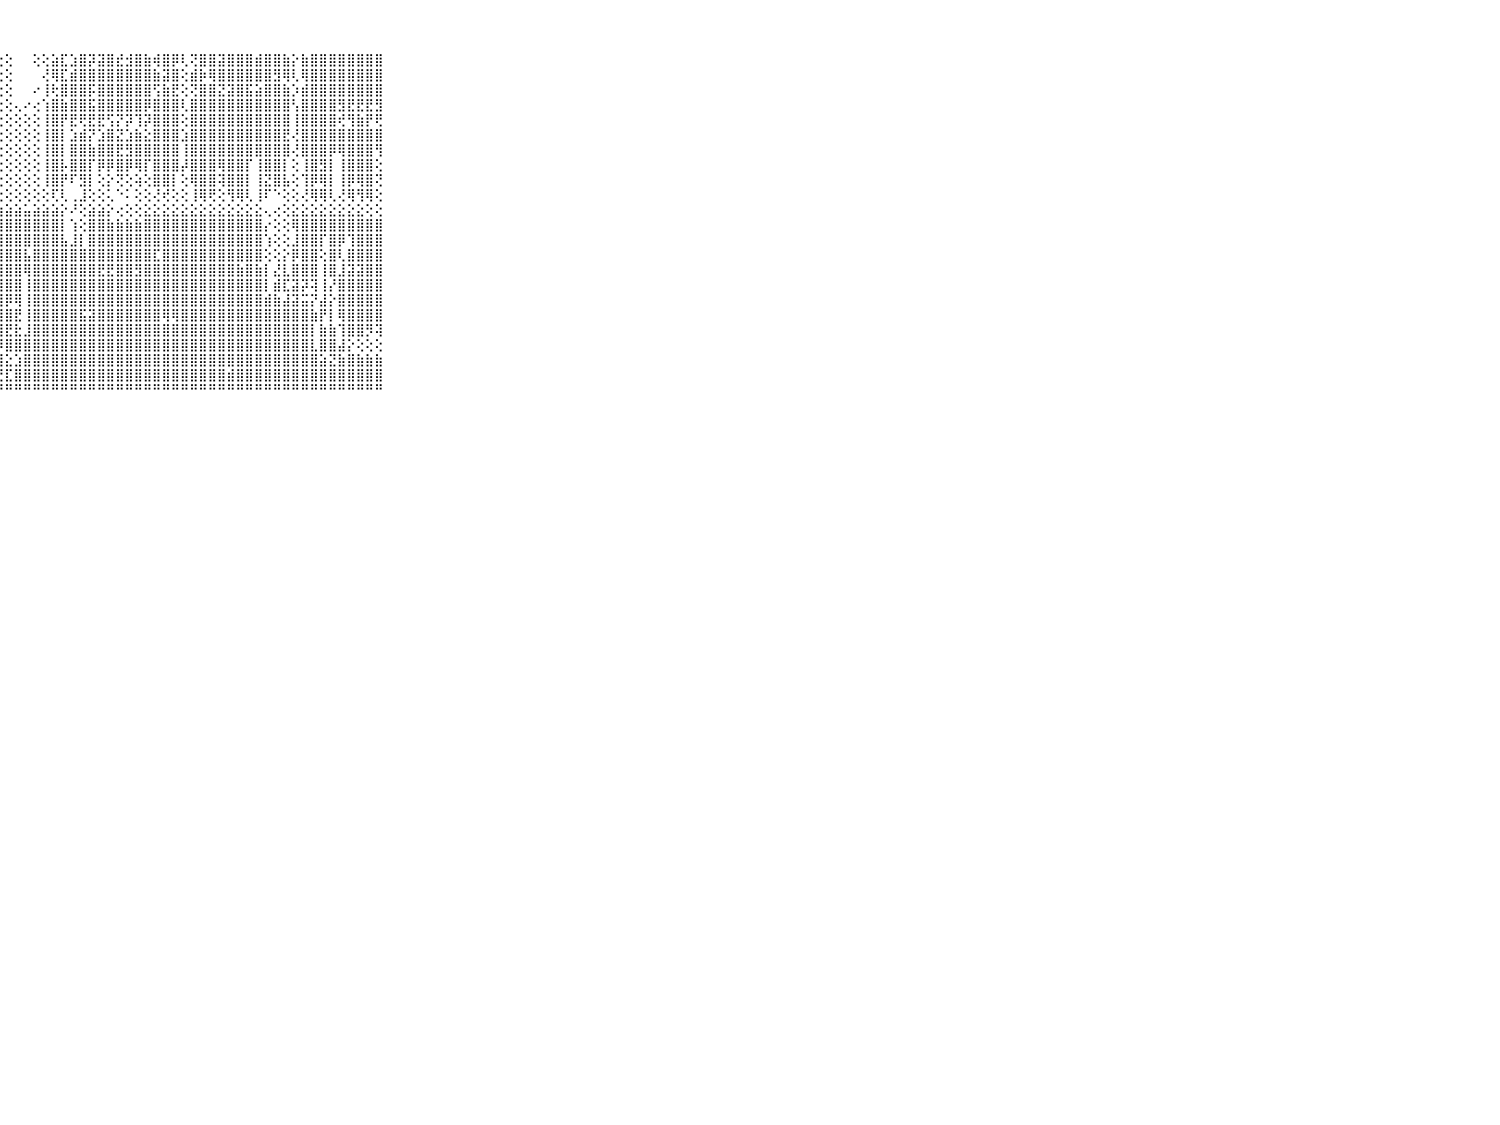

⠀⠀⠀⠀⠀⠀⠀⠀⠀⠀⠀⠀⠀⠀⠀⠀⠀⠀⠀⠀⠀⠀⠀⠀⠀⠀⠀⢕⢕⠀⠀⢕⢕⣵⣏⣱⣿⡽⣽⣿⣞⣺⣿⣷⢾⣿⡿⢇⢝⣿⣿⣽⣿⣿⣿⣾⣿⣿⣷⡕⣷⣿⣿⣿⣿⣿⣿⣿⣿⠀⠀⠀⠀⠀⠀⠀⠀⠀⠀⠀⠀
⠀⠀⠀⠀⠀⠀⠀⠀⠀⠀⠀⠀⠀⠀⠀⠀⠀⠀⠀⠀⠀⠀⠀⠀⠀⠀⠀⢕⢕⠀⠀⠀⢜⢿⣏⣾⣿⣿⣿⣿⣿⣿⣿⣿⣷⣽⣿⢕⣾⡷⢿⣿⣿⣿⣿⣿⣿⣻⢿⢇⢿⣿⣿⣿⣿⣿⣿⣿⣿⠀⠀⠀⠀⠀⠀⠀⠀⠀⠀⠀⠀
⠀⠀⠀⠀⠀⠀⠀⠀⠀⠀⠀⠀⠀⠀⠀⠀⠀⠀⠀⠀⠀⠀⠀⠀⠀⠀⠀⢕⢕⠀⠀⠔⢸⢗⣿⣿⣿⡯⣿⣿⣿⣿⣿⣿⢫⣷⣟⢕⢝⣿⣿⣝⣽⣿⣯⣵⣿⣿⣷⡱⣾⣿⣿⣿⣿⣿⣿⣿⣿⠀⠀⠀⠀⠀⠀⠀⠀⠀⠀⠀⠀
⠀⠀⠀⠀⠀⠀⠀⠀⠀⠀⠀⠀⠀⠀⠀⠀⠀⠀⠀⠀⠀⠀⠀⠀⠀⠀⢀⢕⢕⢄⠔⢔⢱⣿⣷⣿⣿⣯⣿⣿⣿⣿⣿⡿⣿⣿⣿⢇⣿⣿⣿⣿⣿⣿⣿⣿⣿⣿⣿⢣⣿⣿⣿⣿⣻⣟⣟⣟⣻⠀⠀⠀⠀⠀⠀⠀⠀⠀⠀⠀⠀
⠀⠀⠀⠀⠀⠀⠀⠀⠀⠀⠀⠀⠀⠀⠀⠀⠀⠀⠀⠀⠀⠀⠀⠀⠀⢀⢕⢕⢕⢕⢕⢕⢸⣿⡟⣟⢟⣟⣟⢫⡝⡽⢹⡽⣿⣿⣿⢕⣿⣿⣿⣿⣿⣿⣿⣿⣿⣿⣿⢸⣿⣿⣿⣿⢞⢻⣷⡟⢟⠀⠀⠀⠀⠀⠀⠀⠀⠀⠀⠀⠀
⠀⠀⠀⠀⠀⠀⠀⠀⠀⠀⠀⠀⠀⠀⠀⠀⠀⠀⠀⠀⠀⠀⠀⠀⠀⢕⢕⢕⢕⢕⢕⢕⢸⣿⡇⣱⣾⡝⣱⣿⣝⣱⣷⣕⣿⣿⣿⣱⣿⣿⣿⣿⣿⣿⣿⣿⣿⣿⣟⢜⣿⣿⣿⣿⣿⣿⣿⣿⣿⠀⠀⠀⠀⠀⠀⠀⠀⠀⠀⠀⠀
⠀⠀⠀⠀⠀⠀⠀⠀⠀⠀⠀⠀⠀⠀⠀⠀⠀⠀⠀⠀⠀⠀⠀⠀⢀⢕⢕⢕⢕⢕⢕⢕⢸⣿⡇⣿⣿⣷⣿⣿⣟⣻⣿⣿⣿⣿⣿⢸⣿⣿⣿⣿⣿⣿⣿⣿⣿⣿⣿⢜⣿⣿⣿⡿⢿⣿⣿⣿⢻⠀⠀⠀⠀⠀⠀⠀⠀⠀⠀⠀⠀
⠀⠀⠀⠀⠀⠀⠀⠀⠀⠀⠀⠀⠀⠀⠀⠀⠀⠀⠀⠀⠀⠀⠀⠕⢕⢕⢕⢕⢕⢕⢕⢕⢸⣿⡧⣿⣿⡏⡿⡿⣿⡿⢿⡏⣿⣿⣿⡼⣿⣿⣿⢿⣿⣿⡏⢸⣿⣿⡇⢕⢸⣿⣻⡇⢸⣿⣿⣿⢕⠀⠀⠀⠀⠀⠀⠀⠀⠀⠀⠀⠀
⠀⠀⠀⠀⠀⠀⠀⠀⠀⠀⠀⠀⠀⠀⠀⠀⠀⠀⠀⠀⢀⢀⢄⢁⡕⢕⢕⢕⢕⢕⢕⢕⢸⣿⡟⠏⣻⡇⢕⡕⢝⢕⢵⢕⣿⣿⡇⢕⢿⣿⣿⢽⣿⣿⡇⢸⣝⣿⣧⢕⢹⡿⢿⡇⢸⡿⢿⣿⢝⠀⠀⠀⠀⠀⠀⠀⠀⠀⠀⠀⠀
⠀⠀⠀⠀⠀⠀⠀⠀⠀⠀⠀⠀⠀⠀⢀⠀⠀⠀⠀⠀⠁⠁⠑⠜⢗⢕⢕⢕⢕⢕⢕⢕⢕⢏⢇⢀⣸⢕⢕⢅⠑⠅⢕⢕⢜⢞⢕⢕⢸⢿⢟⢕⢻⢿⢇⢸⠏⠑⢕⢕⢜⢿⢿⢇⢜⢿⢻⢿⢕⠀⠀⠀⠀⠀⠀⠀⠀⠀⠀⠀⠀
⠀⠀⠀⠀⠀⠀⠀⠀⠀⠀⠀⢰⣷⣶⣲⣶⣶⣶⣦⣴⣴⣴⣴⣴⣵⣵⣵⣵⣵⣵⣥⣵⣵⣵⡕⠜⢕⣵⣵⡕⢔⢕⢕⣕⣕⣕⣕⣕⣕⣕⣕⣕⣕⣕⣕⣕⢄⢔⢕⣕⣕⣕⣕⣕⣕⣕⣕⢕⢕⠀⠀⠀⠀⠀⠀⠀⠀⠀⠀⠀⠀
⠀⠀⠀⠀⠀⠀⠀⠀⠀⠀⠀⠜⢾⣿⣿⣿⣿⣿⣿⣿⣿⣿⣿⣿⣿⣿⣿⣿⣿⣿⣿⣿⣿⣿⡇⢱⢕⣿⣿⣷⣷⣷⣷⣿⣿⣿⣿⣿⣿⣿⣿⣿⣿⣿⣿⣿⡔⢕⢕⢿⣿⣿⣿⣿⣿⣿⣿⣿⣿⠀⠀⠀⠀⠀⠀⠀⠀⠀⠀⠀⠀
⠀⠀⠀⠀⠀⠀⠀⠀⠀⠀⠀⢱⣽⣿⢼⣿⣿⣿⣿⣿⣿⡿⣿⡿⢿⣿⣿⣿⣿⣿⣿⣿⣿⣿⣧⣸⡇⣿⣿⣿⣿⣿⣿⣿⣿⣿⣿⣿⣿⣿⣿⣿⣿⣿⣿⣿⢱⢕⢕⣸⣿⣿⡏⣿⡿⢹⣿⣿⣿⠀⠀⠀⠀⠀⠀⠀⠀⠀⠀⠀⠀
⠀⠀⠀⠀⠀⠀⠀⠀⠀⠀⠀⣿⣝⣟⣎⣍⣩⣽⣿⣿⣿⣧⣿⣷⣷⣿⣿⣿⣿⣿⣧⣿⣿⣿⣿⣿⣿⣿⣿⣿⣿⣿⣿⣿⣏⣿⣿⣿⣿⣿⣿⣿⣿⣿⣿⣿⢕⢕⡕⡿⣿⣿⢕⣿⢇⣿⣿⣿⣿⠀⠀⠀⠀⠀⠀⠀⠀⠀⠀⠀⠀
⠀⠀⠀⠀⠀⠀⠀⠀⠀⠀⠀⢸⣿⣧⢿⣿⣿⣿⣿⣿⣿⡏⣿⣿⣿⡇⣿⣿⣿⣿⢿⣿⣿⣿⣿⣿⣿⣿⣟⣟⣿⣿⣻⣿⣿⣿⣿⣿⣿⣿⣿⣿⣿⣷⣿⣷⡇⣜⣇⣿⣿⣿⢸⣿⣸⣽⣽⣿⣿⠀⠀⠀⠀⠀⠀⠀⠀⠀⠀⠀⠀
⠀⠀⠀⠀⠀⠀⠀⠀⠀⠀⠀⢿⣿⣿⡜⣿⣿⣿⣿⣿⣿⡇⣿⣿⣿⡇⣿⣿⣿⣿⢸⣿⣿⣿⣿⣿⣿⣿⣿⣿⣿⣿⣿⣿⣿⣿⣿⣿⣿⣿⣿⣿⣿⣿⣿⣿⡇⣾⣏⣽⡽⢽⢸⡜⣿⣿⣿⣿⣿⠀⠀⠀⠀⠀⠀⠀⠀⠀⠀⠀⠀
⠀⠀⠀⠀⠀⠀⠀⠀⠀⠀⠀⢽⣿⣿⡕⢜⣿⣿⣽⣽⣽⡇⢻⣿⣻⢕⢿⢿⡿⢿⢸⣿⣿⣿⣿⣿⣿⣿⣿⣿⣿⣿⣿⣿⣿⣿⣿⣿⣿⣿⣿⣿⣿⣿⣿⣿⣾⣷⣼⣽⣭⡝⣼⡕⣿⣿⣿⣿⣿⠀⠀⠀⠀⠀⠀⠀⠀⠀⠀⠀⠀
⠀⠀⠀⠀⠀⠀⠀⠀⠀⠀⠀⢿⣿⣿⣿⢕⣿⣿⣿⣿⣿⡇⣼⣿⣿⢕⣿⣿⣿⣟⢸⣿⣿⣿⣿⣿⣯⣽⣿⣿⣿⣿⣿⣿⣿⢿⢿⣿⣿⣿⣿⣿⣿⣿⣿⣿⣿⣿⣿⣿⣿⣷⡟⡇⢿⣿⣿⣿⣿⠀⠀⠀⠀⠀⠀⠀⠀⠀⠀⠀⠀
⠀⠀⠀⠀⠀⠀⠀⠀⠀⠀⠀⣿⣿⣿⣿⡇⢻⣿⣿⢿⣟⡇⣸⣽⣽⢸⣽⣽⣟⣗⣸⣿⣿⣿⣿⣿⣿⣿⣿⣿⣿⣿⣿⣿⣿⣿⣿⣿⣿⣿⣿⣿⣿⣿⣿⣿⣿⣿⣿⣿⣿⡇⣷⣷⢹⣿⣿⡻⢽⠀⠀⠀⠀⠀⠀⠀⠀⠀⠀⠀⠀
⠀⠀⠀⠀⠀⠀⠀⠀⠀⠀⠀⣿⣿⣿⣿⣿⢜⢿⣿⣿⡿⢇⢾⣿⡷⢸⣿⡿⣿⣿⣿⣿⣿⣿⣿⣿⣿⣿⣿⣿⣿⣿⣿⣿⣿⣿⣿⣿⣿⣿⣿⣿⣿⣿⣿⣿⣿⣿⣿⣿⣿⣇⣿⣿⣼⡕⢕⢕⢕⠀⠀⠀⠀⠀⠀⠀⠀⠀⠀⠀⠀
⠀⠀⠀⠀⠀⠀⠀⠀⠀⠀⠀⣿⣿⣿⣿⣧⢕⣿⣷⣷⣵⣵⣵⣵⡷⣱⣷⣿⣕⣱⣿⣿⣿⣿⣿⣿⣿⣿⣿⣿⣿⣿⣿⣿⣿⣿⣿⣿⣿⣿⣿⣿⣿⣿⣿⣿⣿⣿⣿⣿⣿⣿⣵⣝⣷⣿⣷⣷⣷⠀⠀⠀⠀⠀⠀⠀⠀⠀⠀⠀⠀
⠀⠀⠀⠀⠀⠀⠀⠀⠀⠀⠀⣿⣿⣿⣿⣿⠕⢝⡿⣿⣿⣿⣿⡯⢇⢸⢿⢟⣏⣿⣿⣿⣿⣿⣿⣿⣿⣿⣿⣿⣿⣿⣿⣿⣿⣿⣿⣿⣿⣿⣿⣿⣾⣿⣿⣿⣿⣿⣿⣿⣿⣿⣿⣿⣿⣿⣿⣿⣿⠀⠀⠀⠀⠀⠀⠀⠀⠀⠀⠀⠀
⠀⠀⠀⠀⠀⠀⠀⠀⠀⠀⠀⠛⠛⠛⠛⠛⠑⠓⠑⠊⠑⠑⠑⠐⠑⠑⠓⠛⠛⠛⠛⠛⠛⠛⠛⠛⠛⠛⠛⠛⠛⠛⠛⠛⠛⠛⠛⠛⠛⠛⠛⠛⠛⠛⠛⠛⠛⠛⠛⠛⠛⠛⠛⠛⠛⠛⠛⠛⠛⠀⠀⠀⠀⠀⠀⠀⠀⠀⠀⠀⠀